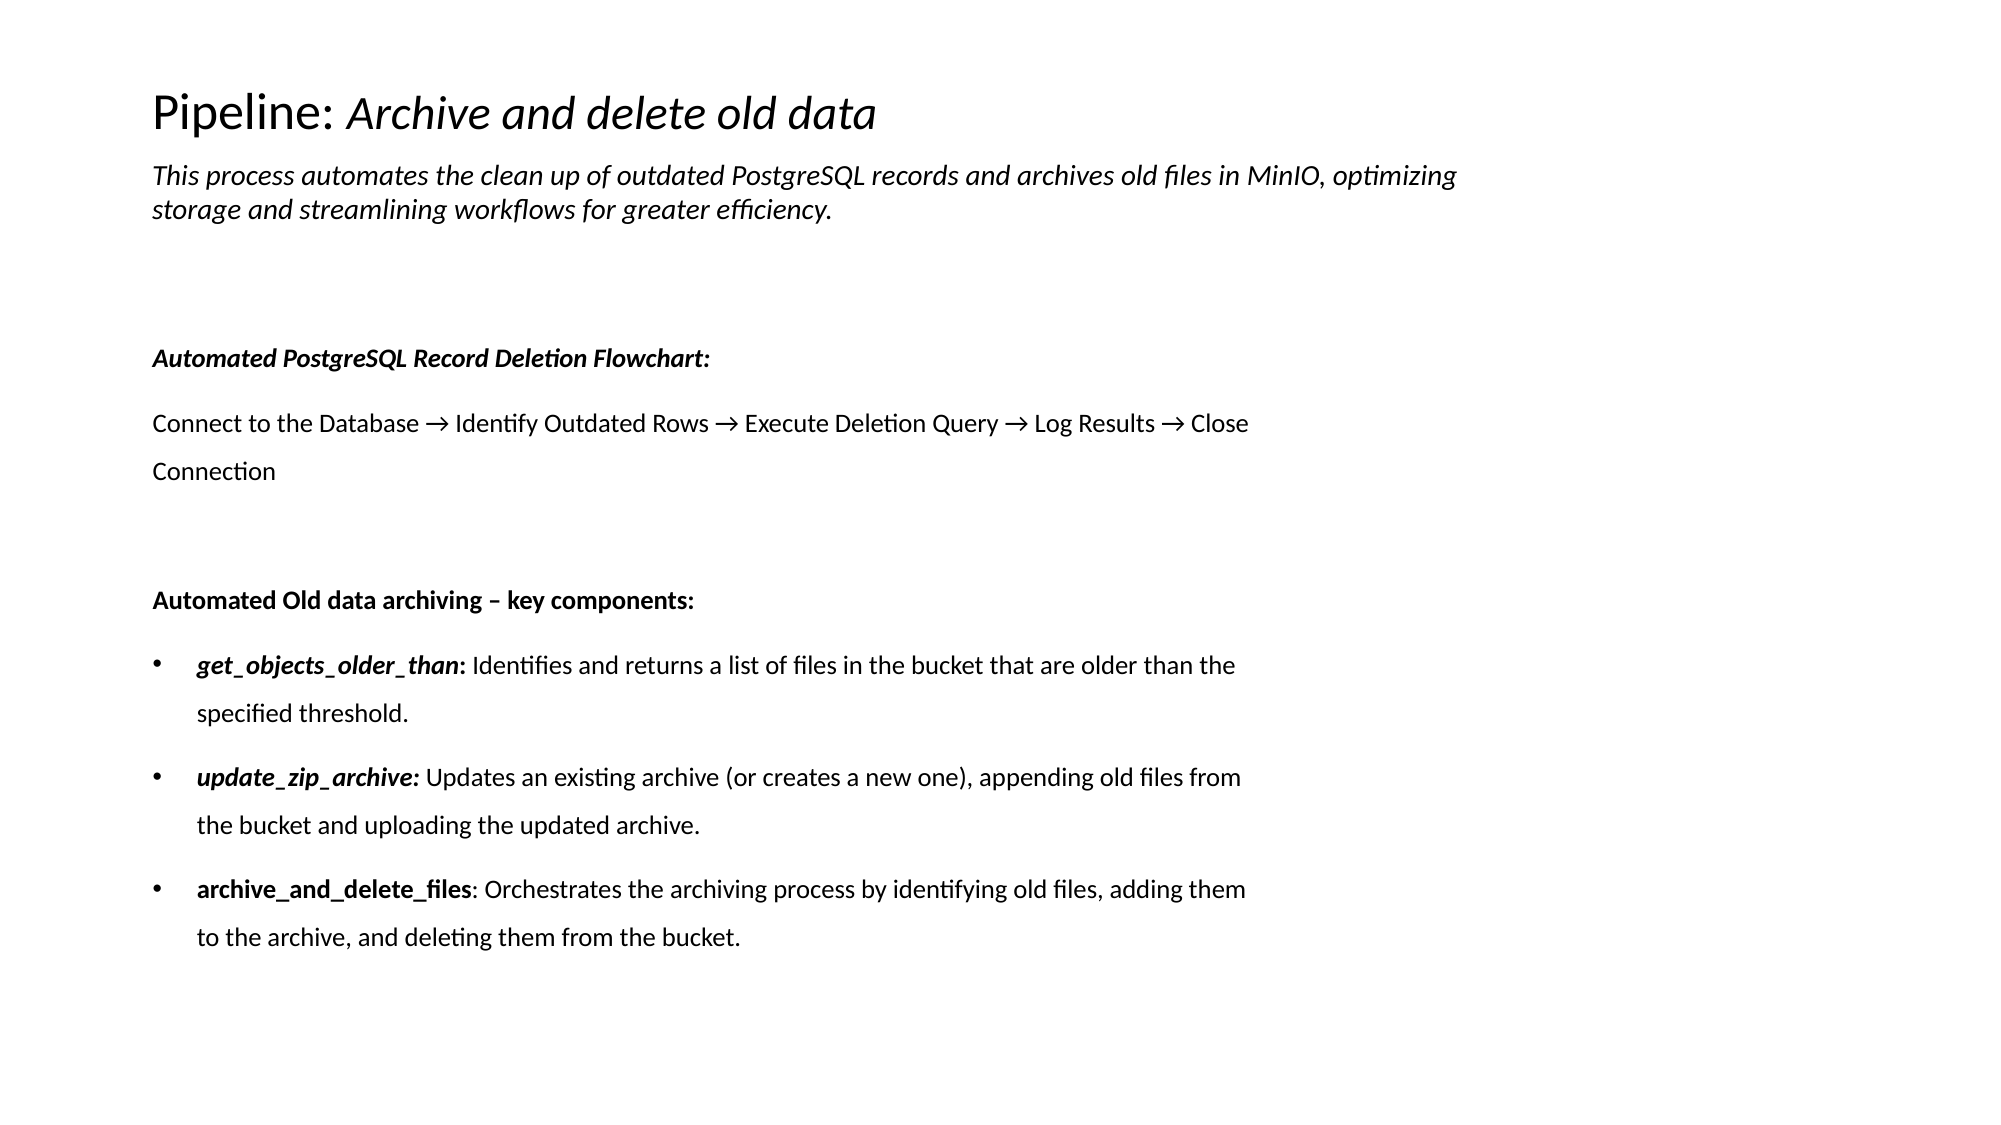

# Pipeline: Archive and delete old data
This process automates the clean up of outdated PostgreSQL records and archives old files in MinIO, optimizing storage and streamlining workflows for greater efficiency.
Automated PostgreSQL Record Deletion Flowchart:
Connect to the Database → Identify Outdated Rows → Execute Deletion Query → Log Results → Close Connection

Automated Old data archiving – key components:
get_objects_older_than: Identifies and returns a list of files in the bucket that are older than the specified threshold.
update_zip_archive: Updates an existing archive (or creates a new one), appending old files from the bucket and uploading the updated archive.
archive_and_delete_files: Orchestrates the archiving process by identifying old files, adding them to the archive, and deleting them from the bucket.